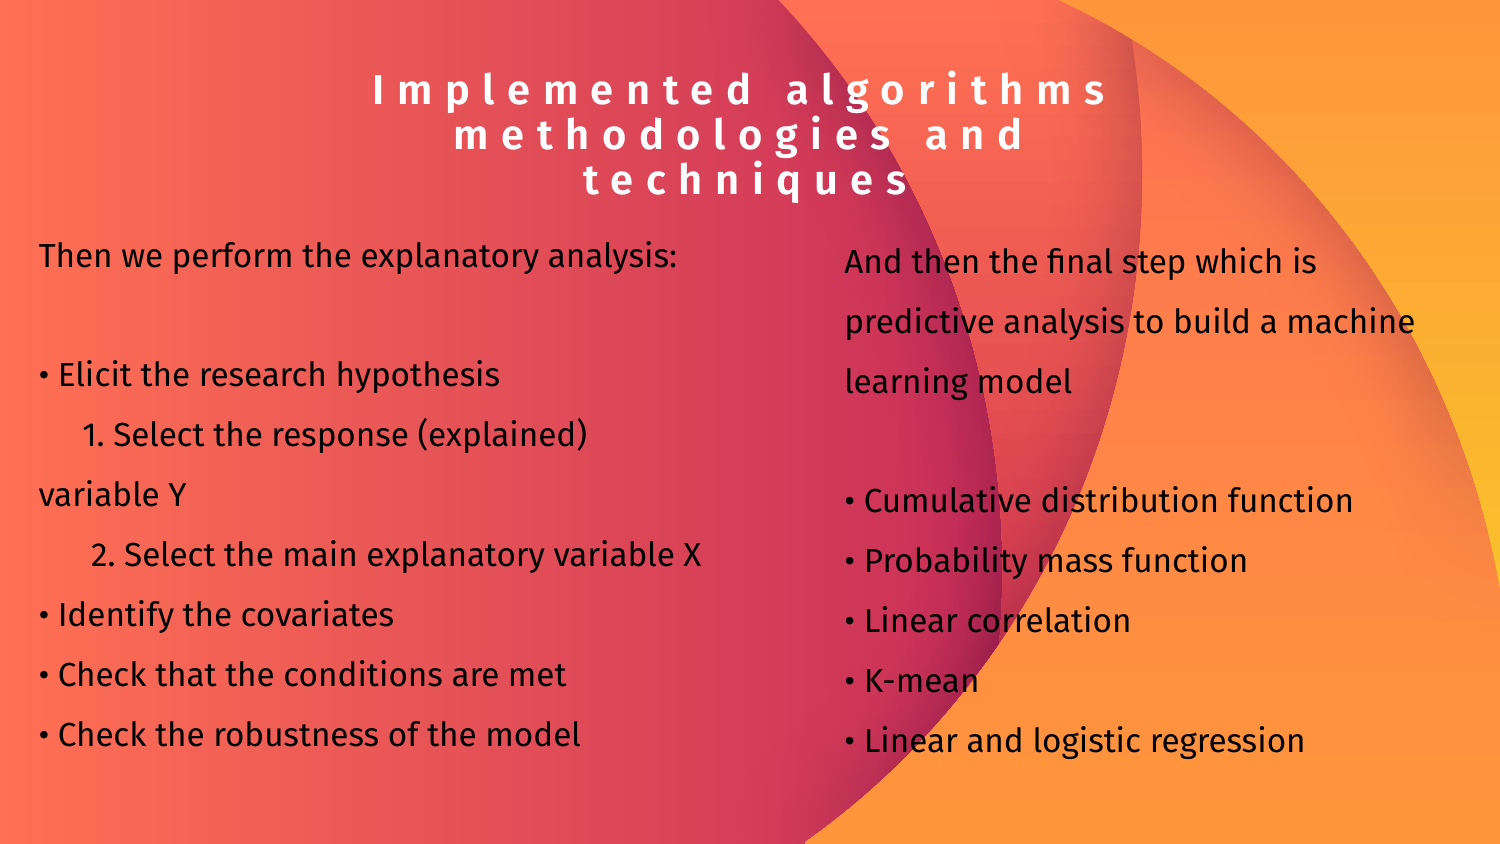

Implemented algorithms methodologies and techniques
Then we perform the explanatory analysis:

• Elicit the research hypothesis
     1. Select the response (explained) variable Y
      2. Select the main explanatory variable X
• Identify the covariates
• Check that the conditions are met
• Check the robustness of the model
And then the final step which is predictive analysis to build a machine learning model

• Cumulative distribution function
• Probability mass function
• Linear correlation
• K-mean
• Linear and logistic regression